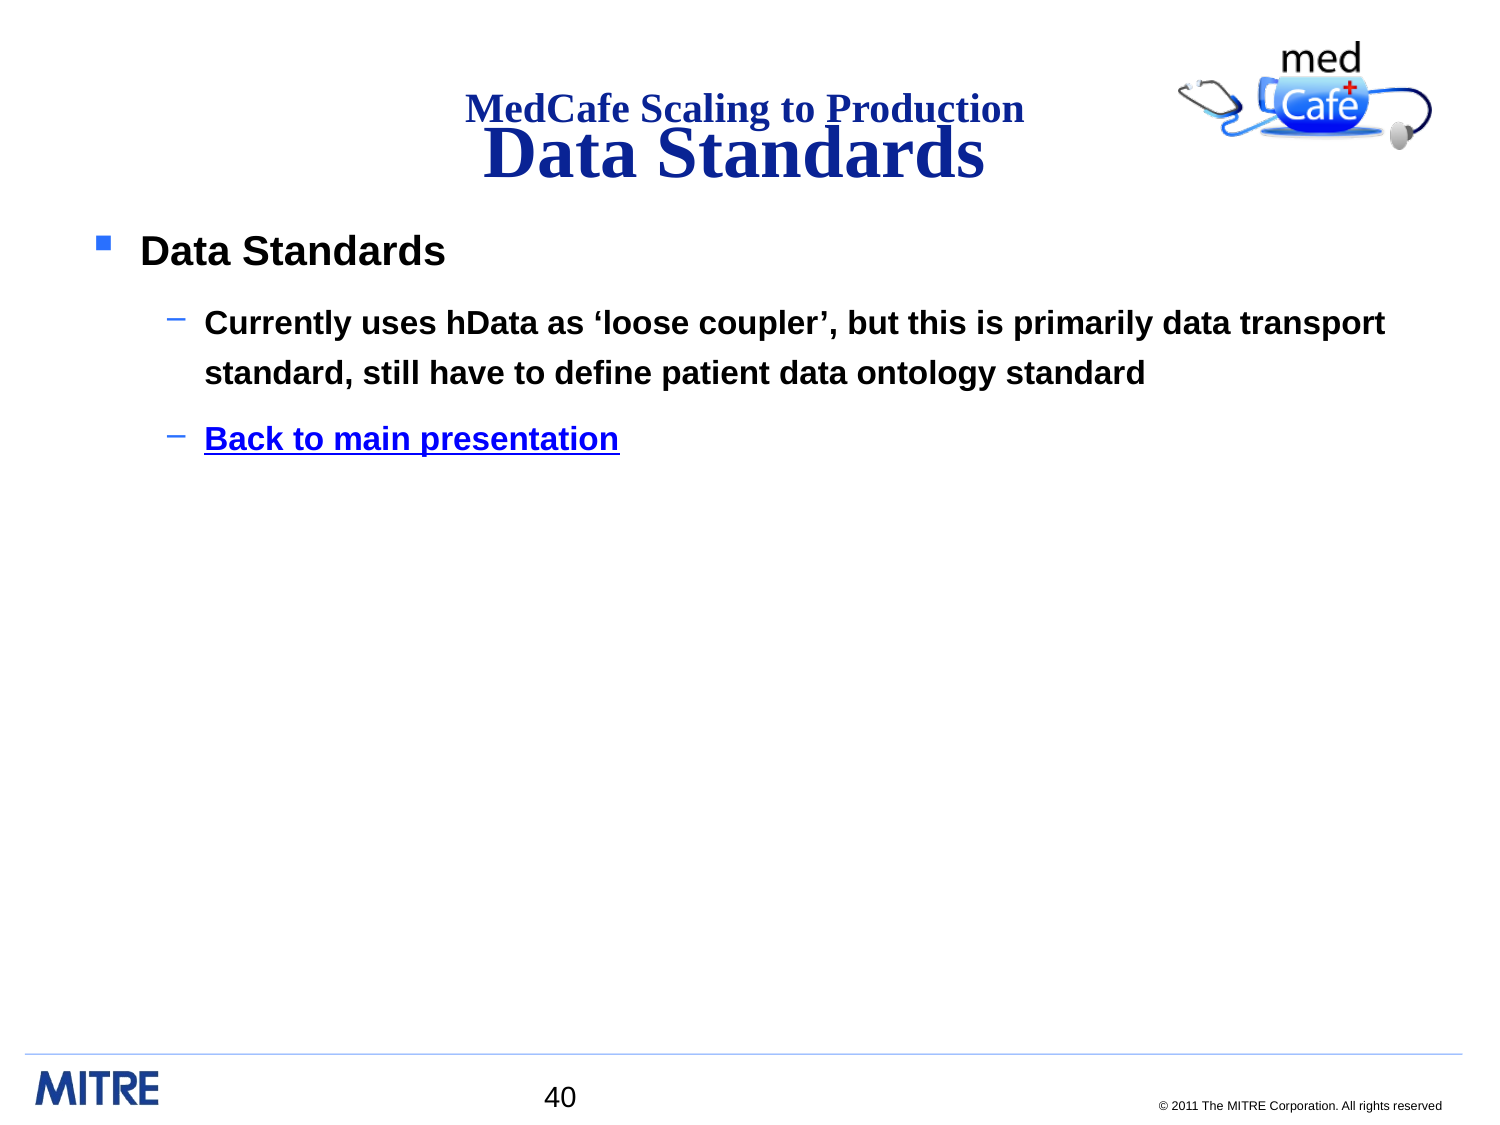

# MedCafe Scaling to Production Data Standards
Data Standards
Currently uses hData as ‘loose coupler’, but this is primarily data transport standard, still have to define patient data ontology standard
Back to main presentation